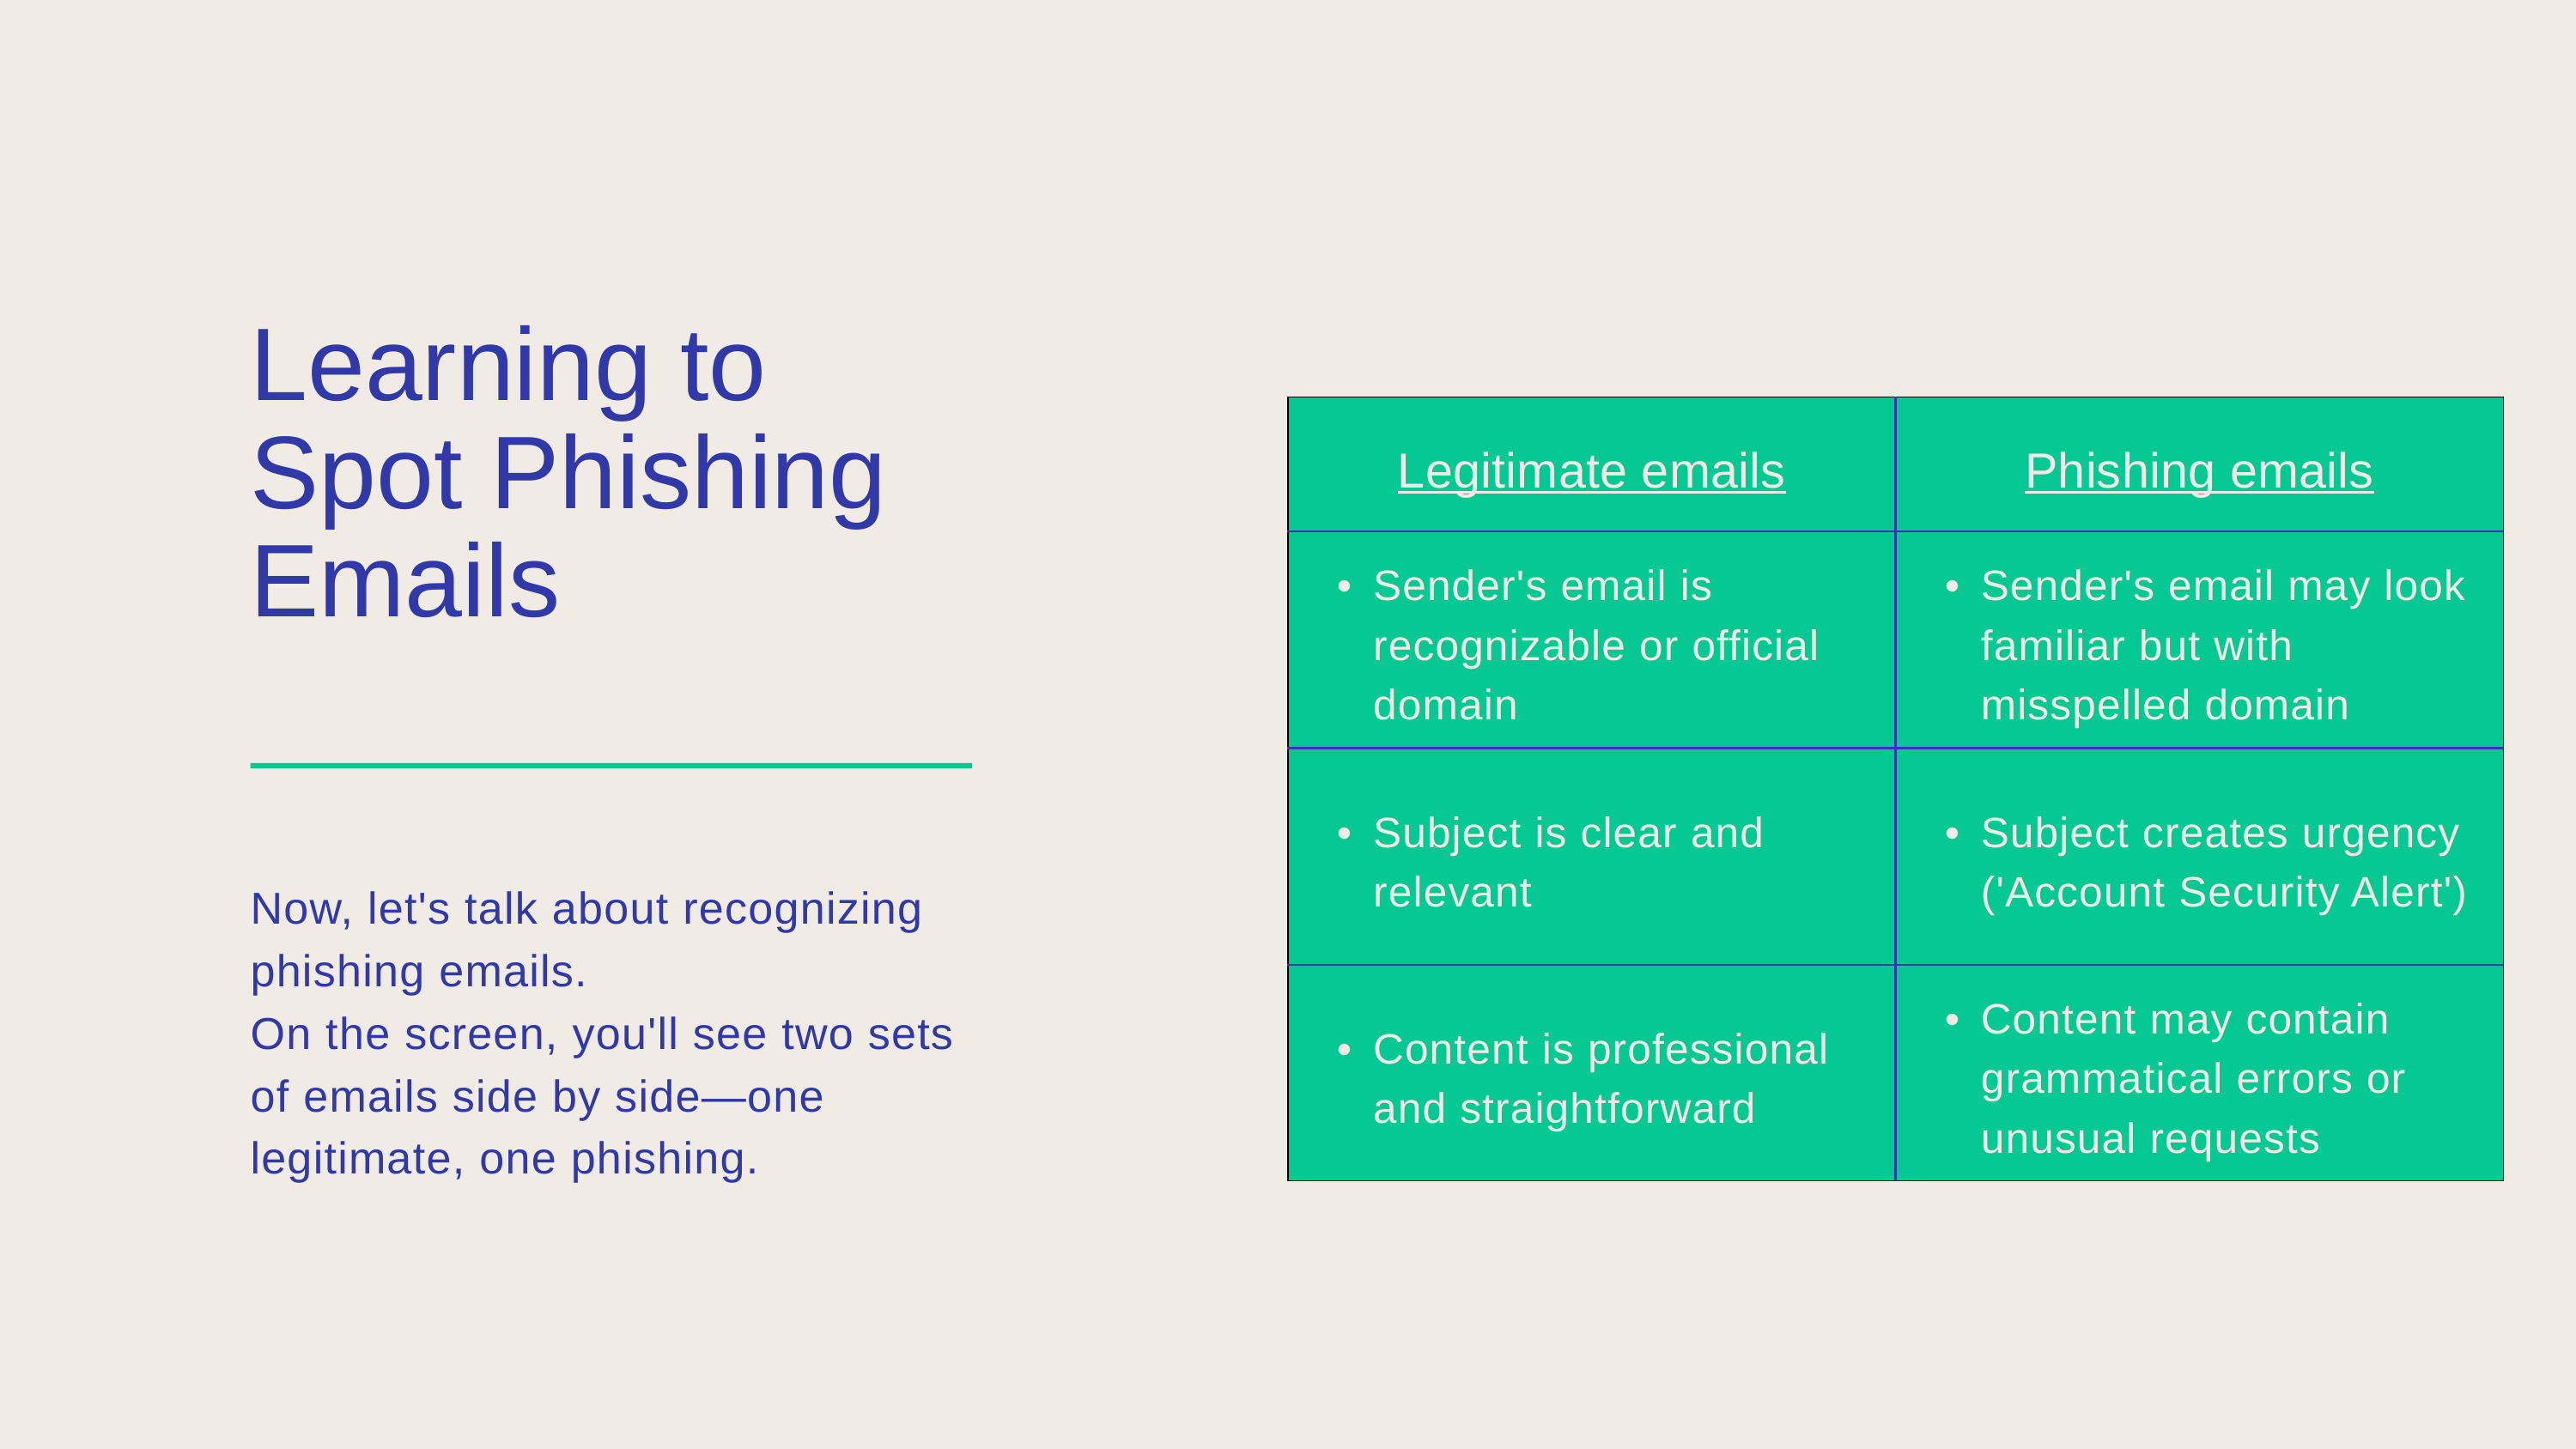

Learning to Spot Phishing Emails
| Legitimate emails | Phishing emails |
| --- | --- |
| Sender's email is recognizable or official domain | Sender's email may look familiar but with misspelled domain |
| Subject is clear and relevant | Subject creates urgency ('Account Security Alert') |
| Content is professional and straightforward | Content may contain grammatical errors or unusual requests |

Now, let's talk about recognizing phishing emails.
On the screen, you'll see two sets of emails side by side—one legitimate, one phishing.